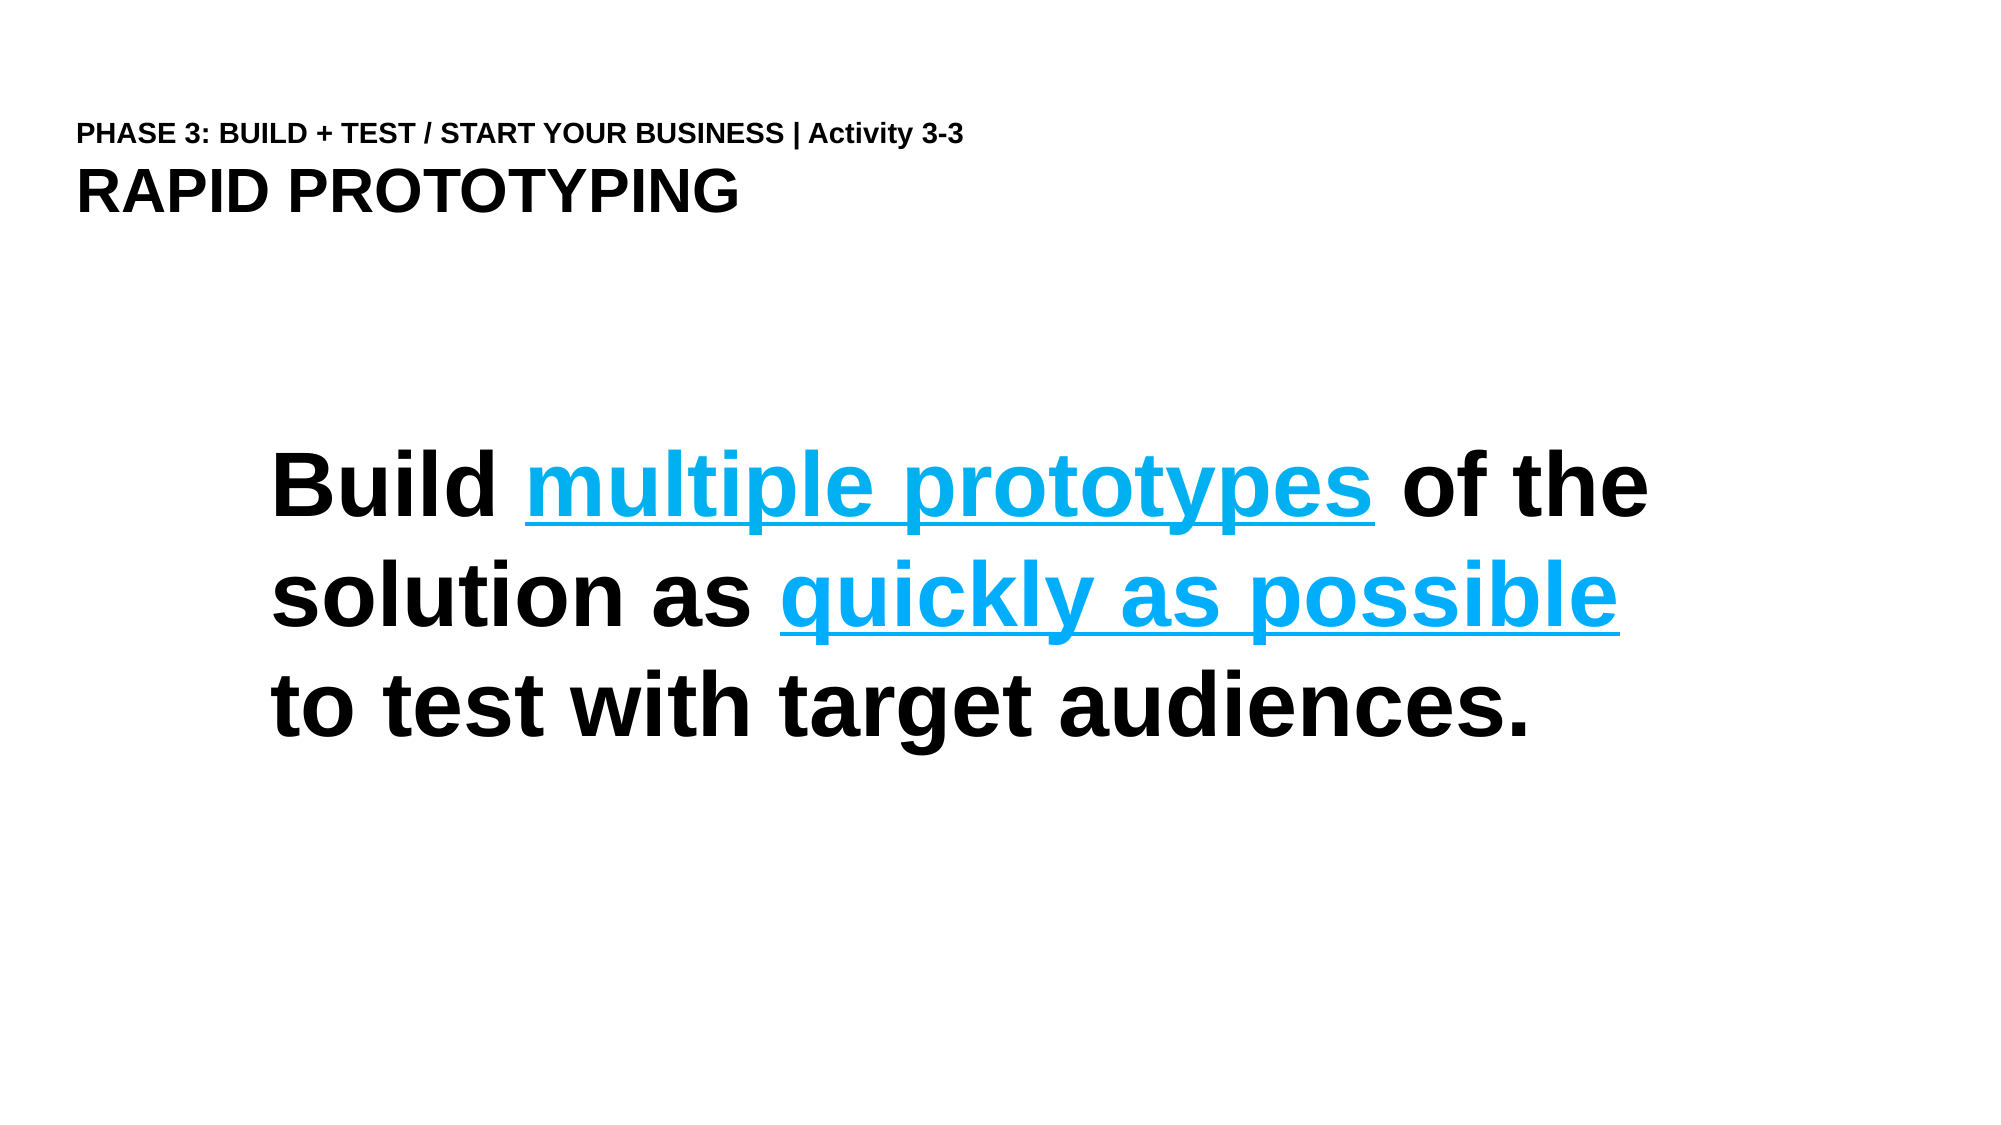

PHASE 3: BUILD + TEST / START YOUR BUSINESS | Activity 3-3
RAPID PROTOTYPING
Build multiple prototypes of the solution as quickly as possible to test with target audiences.